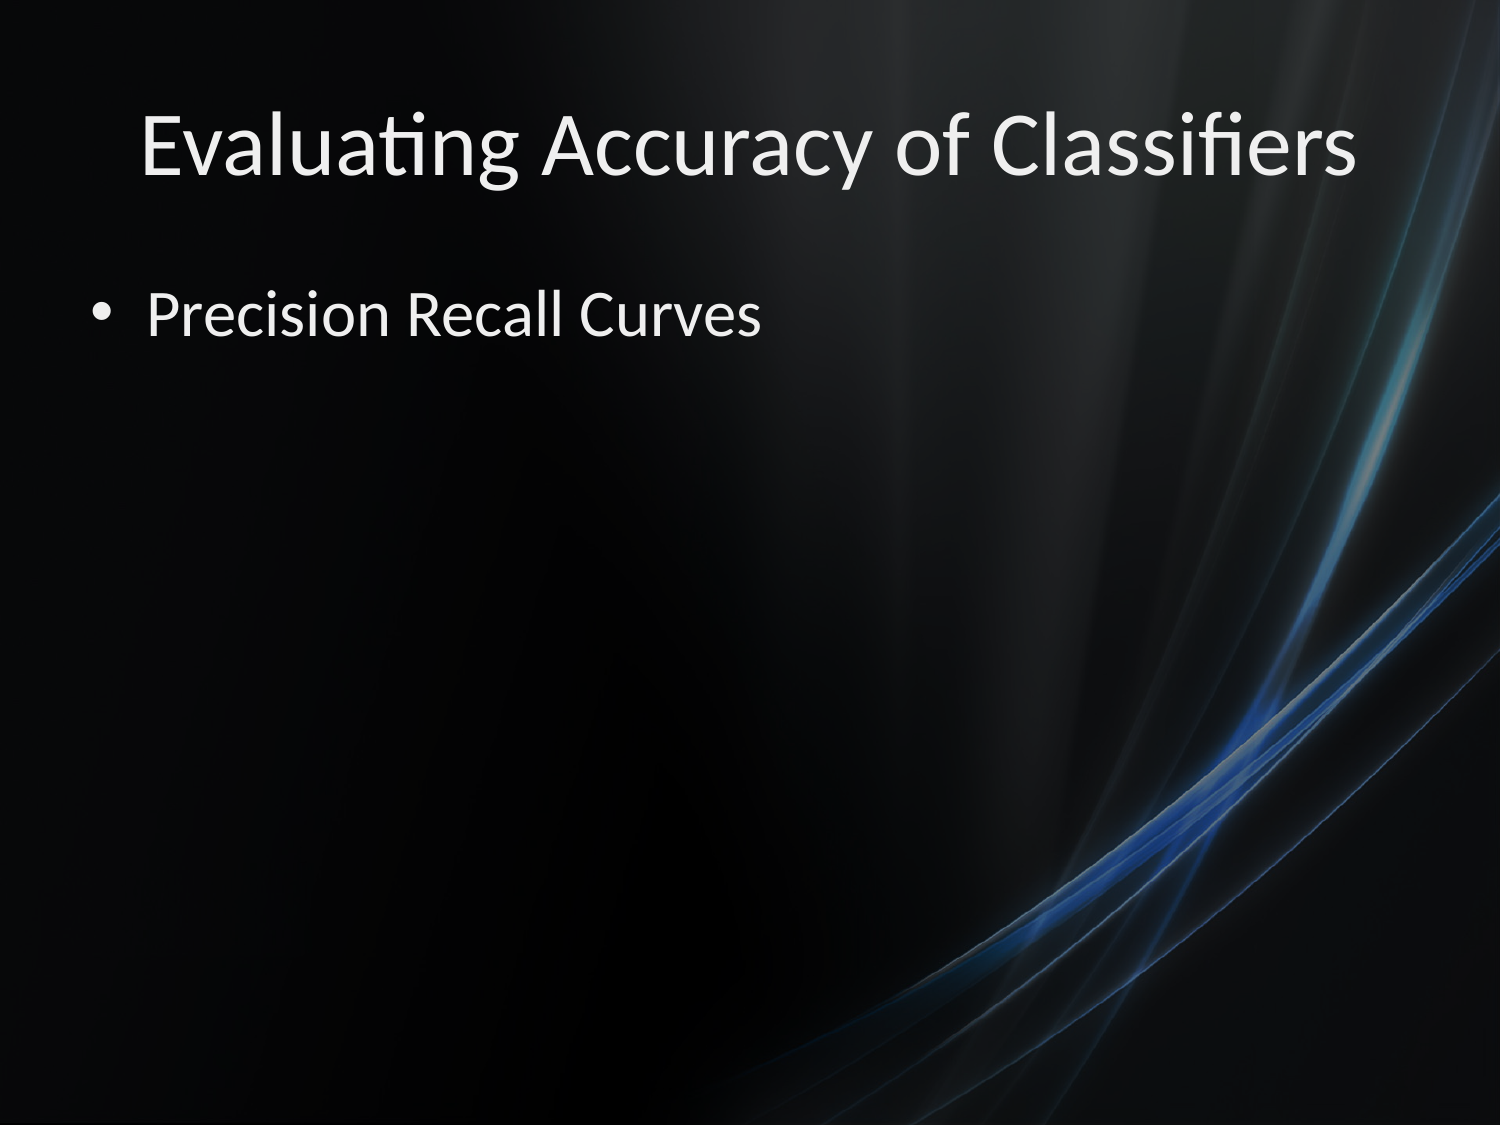

# Evaluating Accuracy of Classifiers
Precision Recall Curves